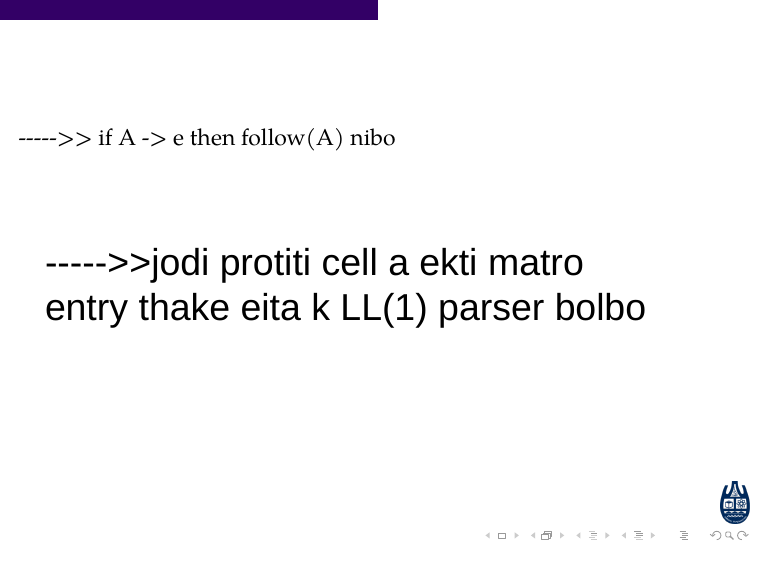

#
----->> if A -> e then follow(A) nibo
----->>jodi protiti cell a ekti matro entry thake eita k LL(1) parser bolbo